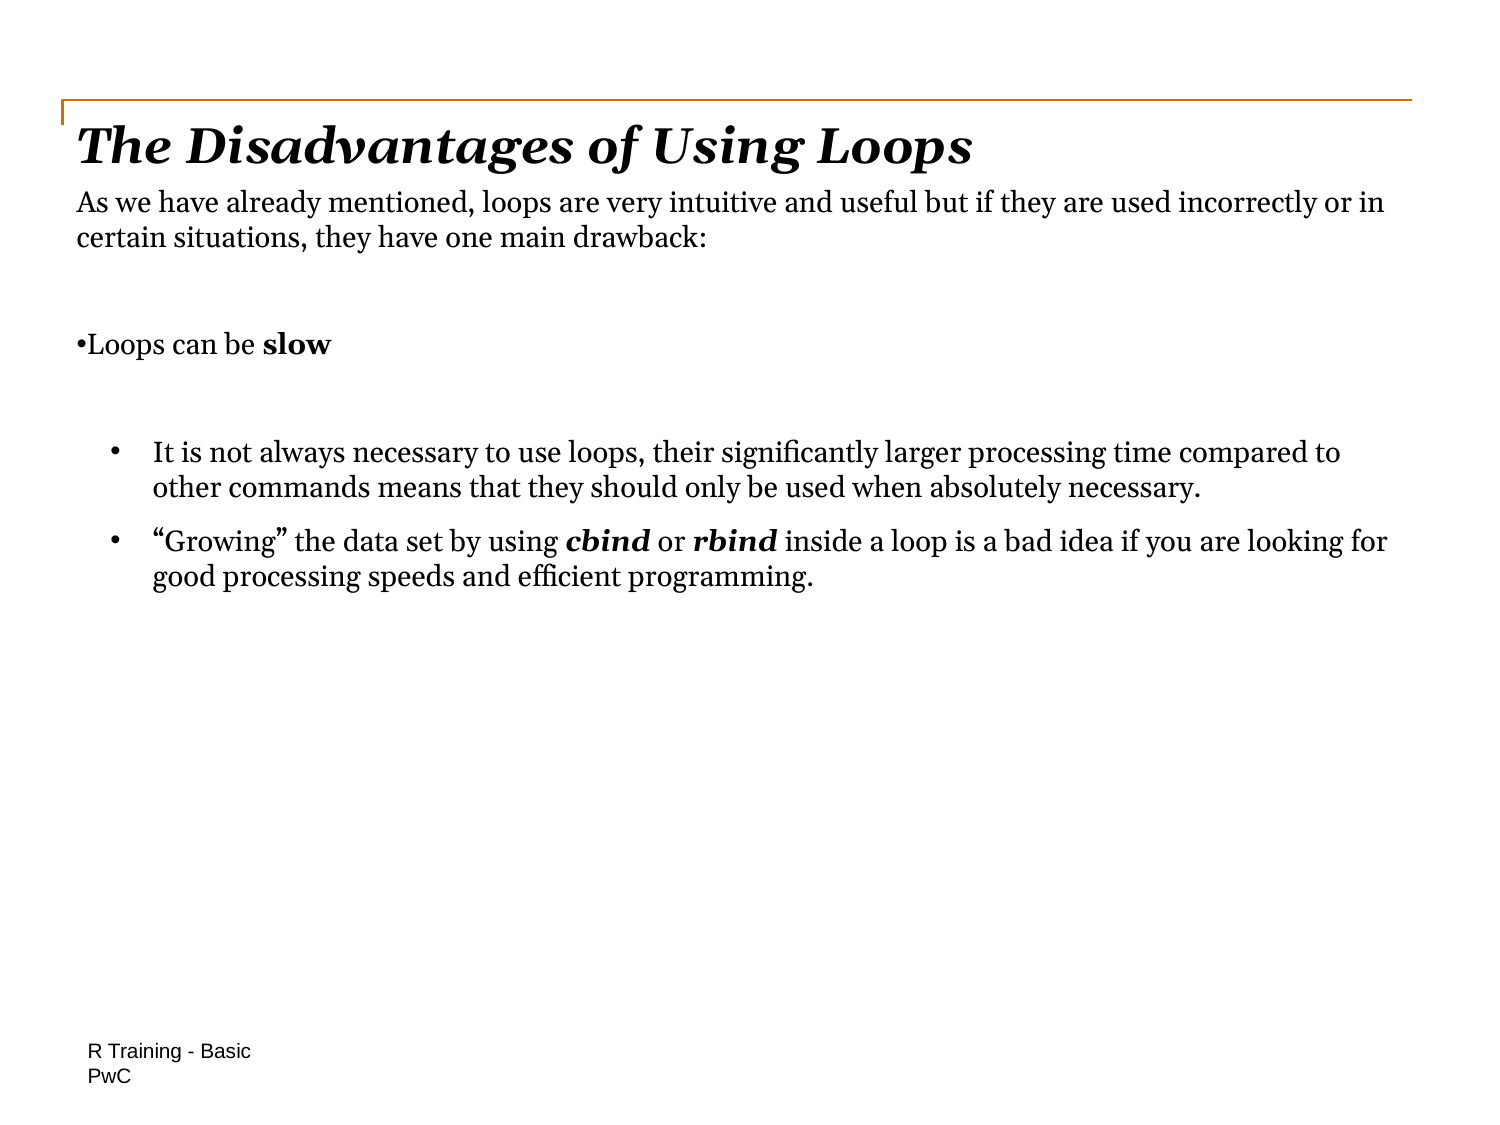

# The Disadvantages of Using Loops
As we have already mentioned, loops are very intuitive and useful but if they are used incorrectly or in certain situations, they have one main drawback:

Loops can be slow

It is not always necessary to use loops, their significantly larger processing time compared to other commands means that they should only be used when absolutely necessary.
“Growing” the data set by using cbind or rbind inside a loop is a bad idea if you are looking for good processing speeds and efficient programming.
R Training - Basic